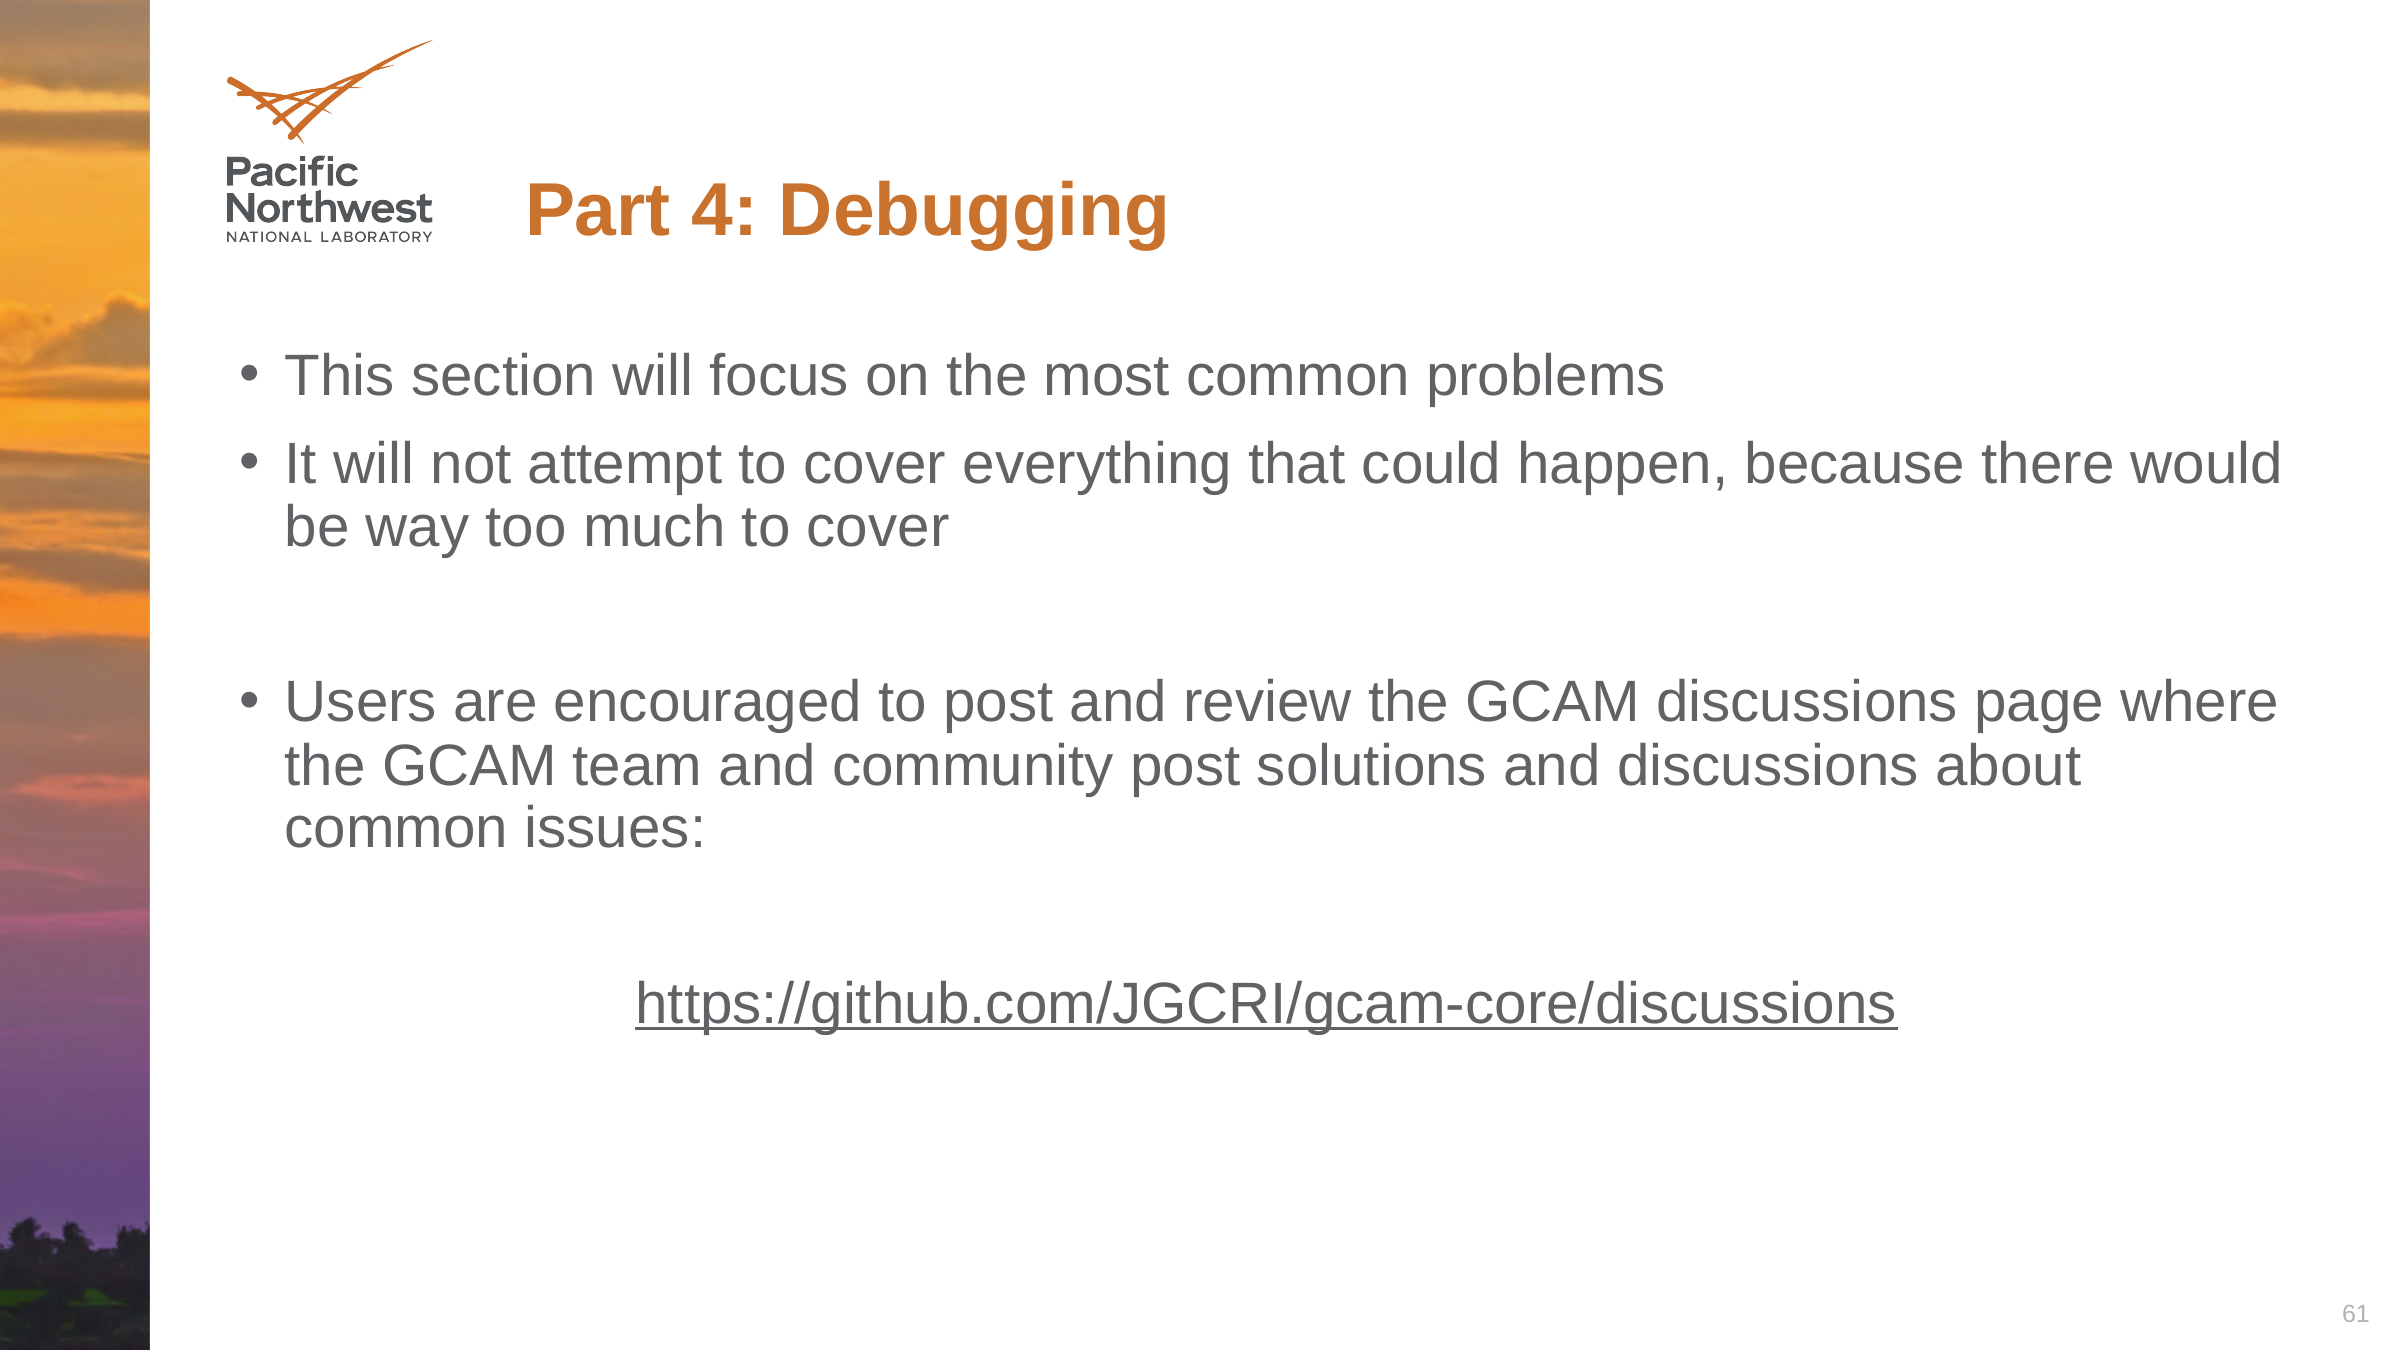

# Part 4: Debugging
This section will focus on the most common problems
It will not attempt to cover everything that could happen, because there would be way too much to cover

Users are encouraged to post and review the GCAM discussions page where the GCAM team and community post solutions and discussions about common issues:

https://github.com/JGCRI/gcam-core/discussions
61